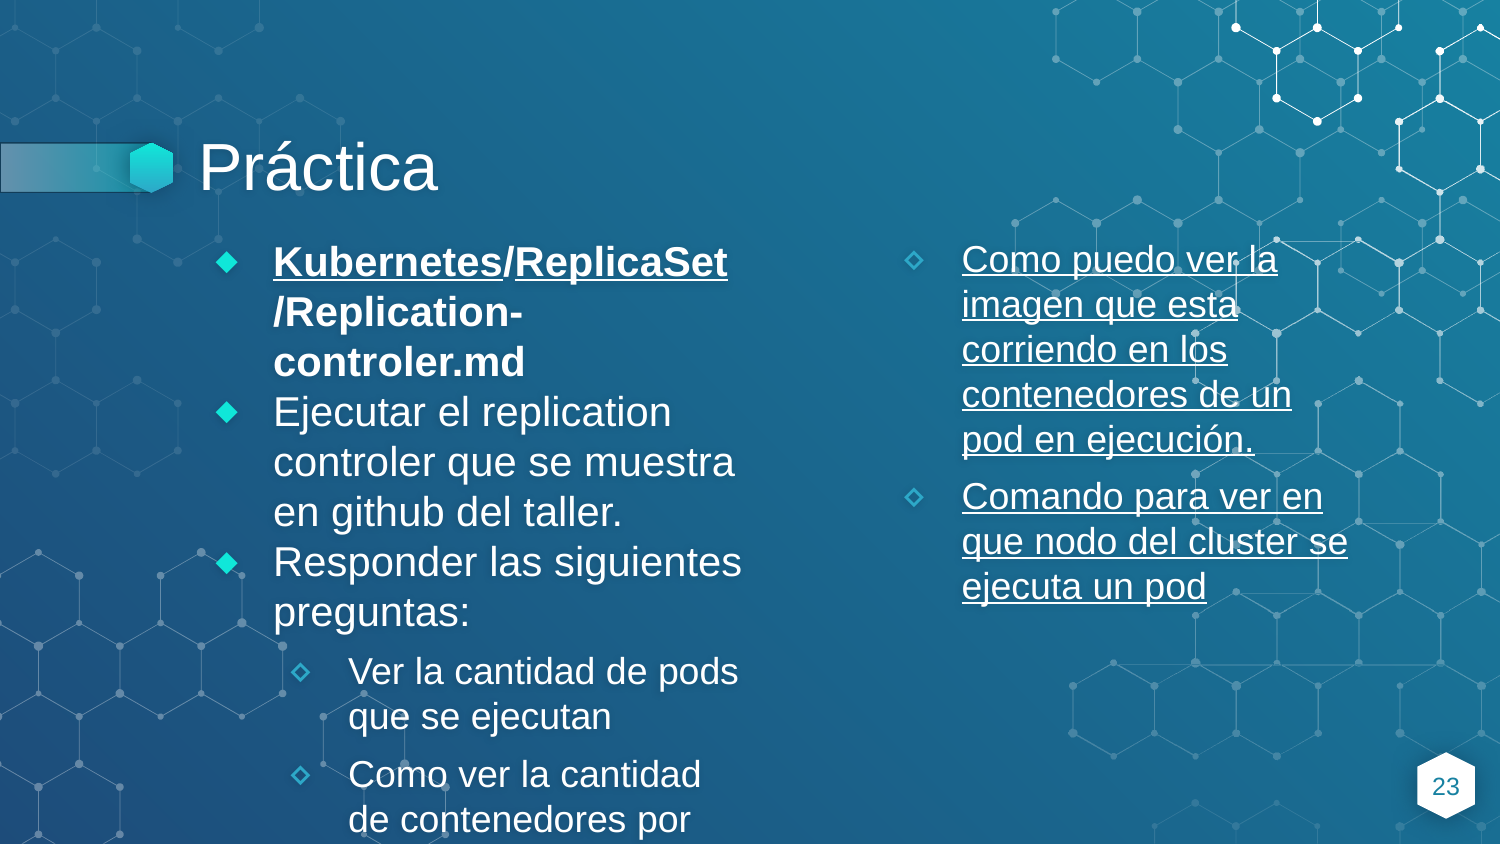

# Práctica
Kubernetes/ReplicaSet/Replication-controler.md
Ejecutar el replication controler que se muestra en github del taller.
Responder las siguientes preguntas:
Ver la cantidad de pods que se ejecutan
Como ver la cantidad de contenedores por cada POD

Como puedo ver la imagen que esta corriendo en los contenedores de un pod en ejecución.
Comando para ver en que nodo del cluster se ejecuta un pod

23